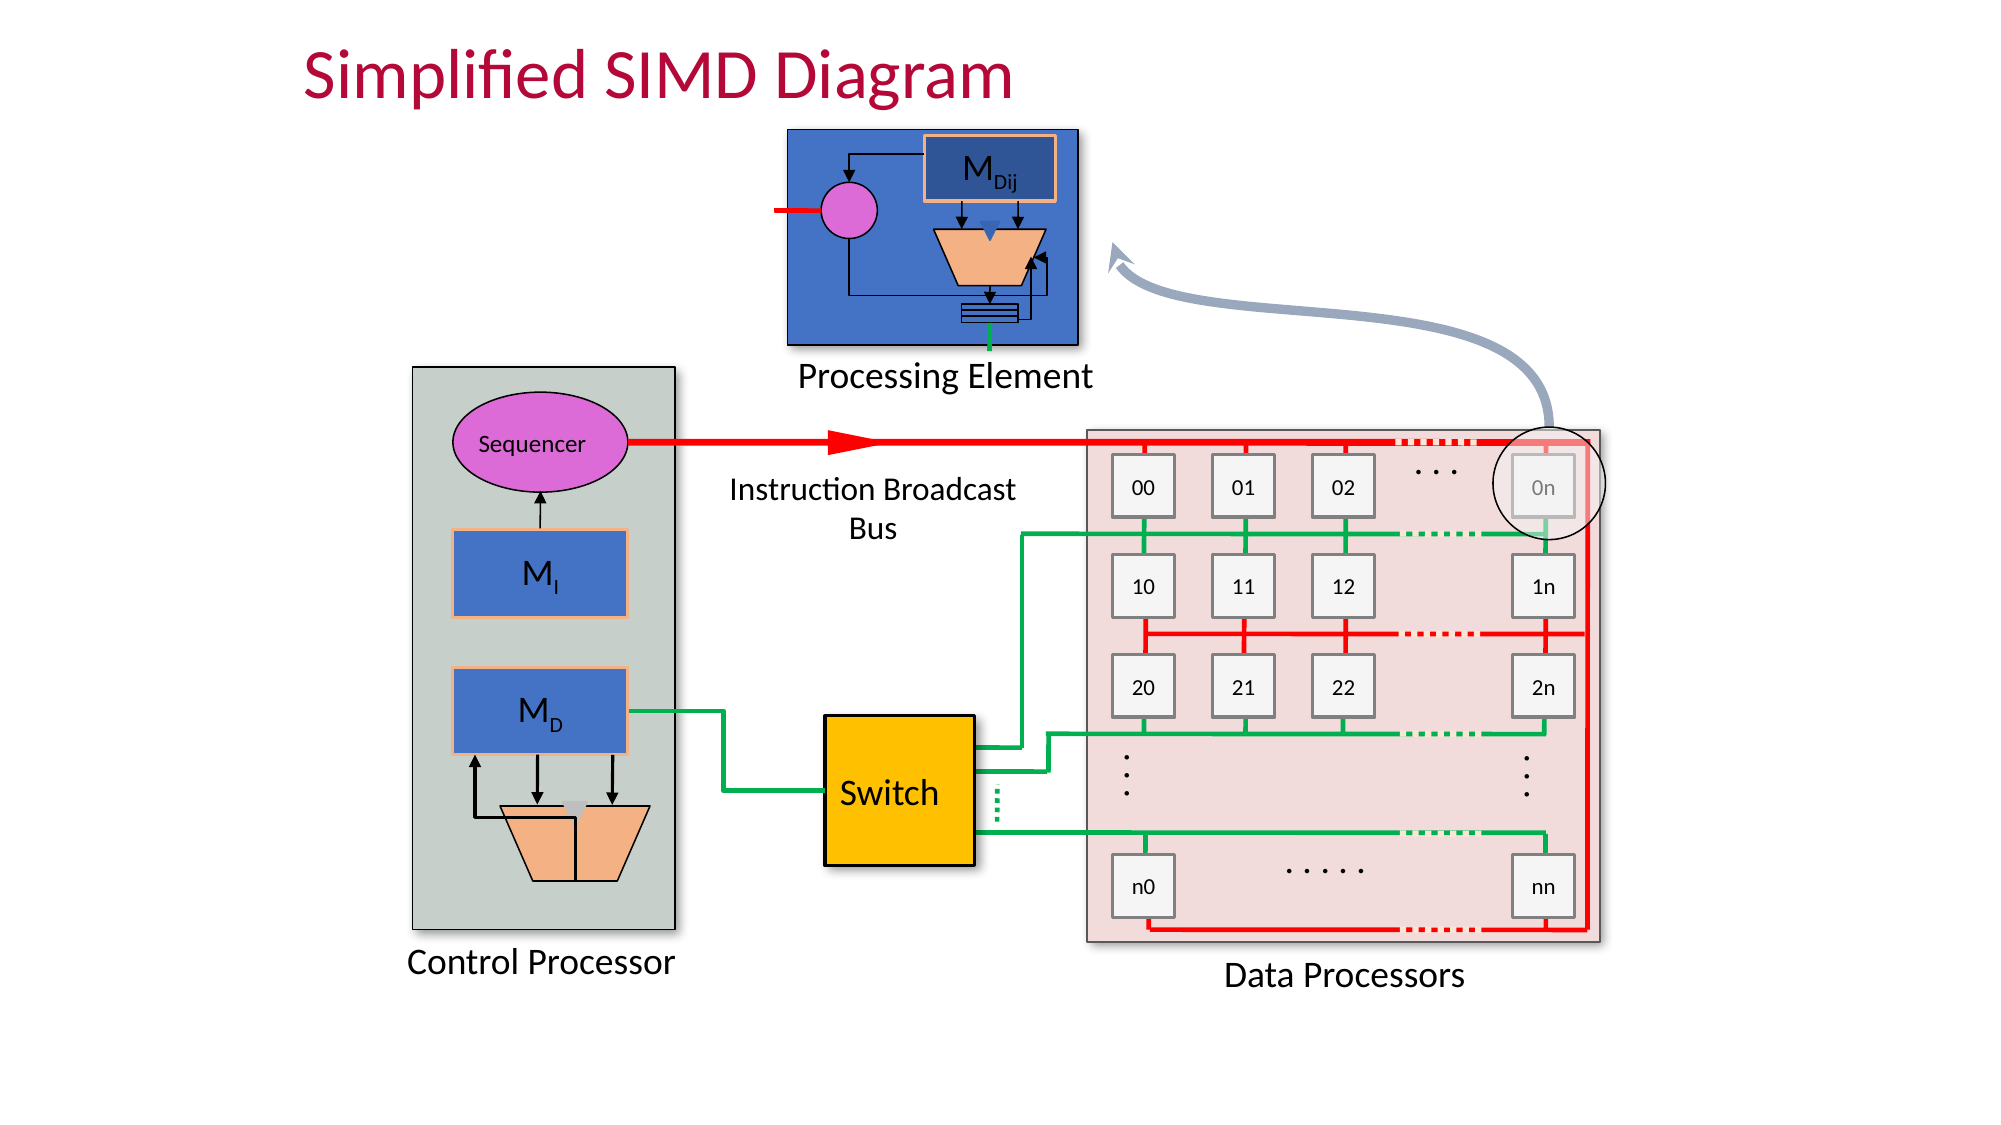

Simplified SIMD Diagram

MDij

Processing Element

Sequencer
MI
MD

. . .
00
01
02
0n
Instruction Broadcast
Bus
10
11
12
1n
20
21
22
2n
Switch
. . .
. . .
. . . . .
n0
nn
Control Processor
Data Processors